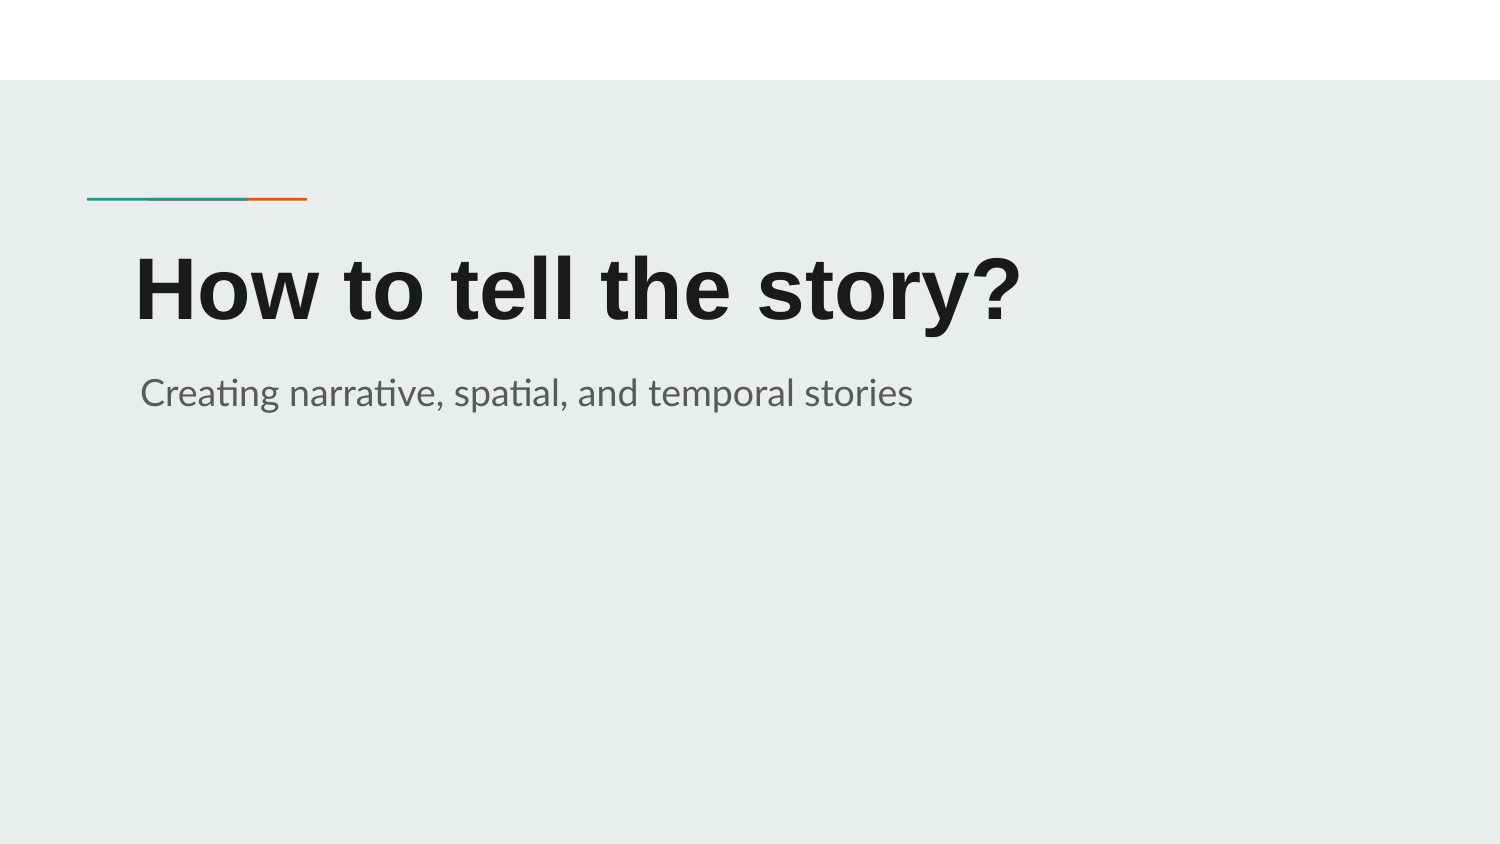

# How to tell the story?
Creating narrative, spatial, and temporal stories